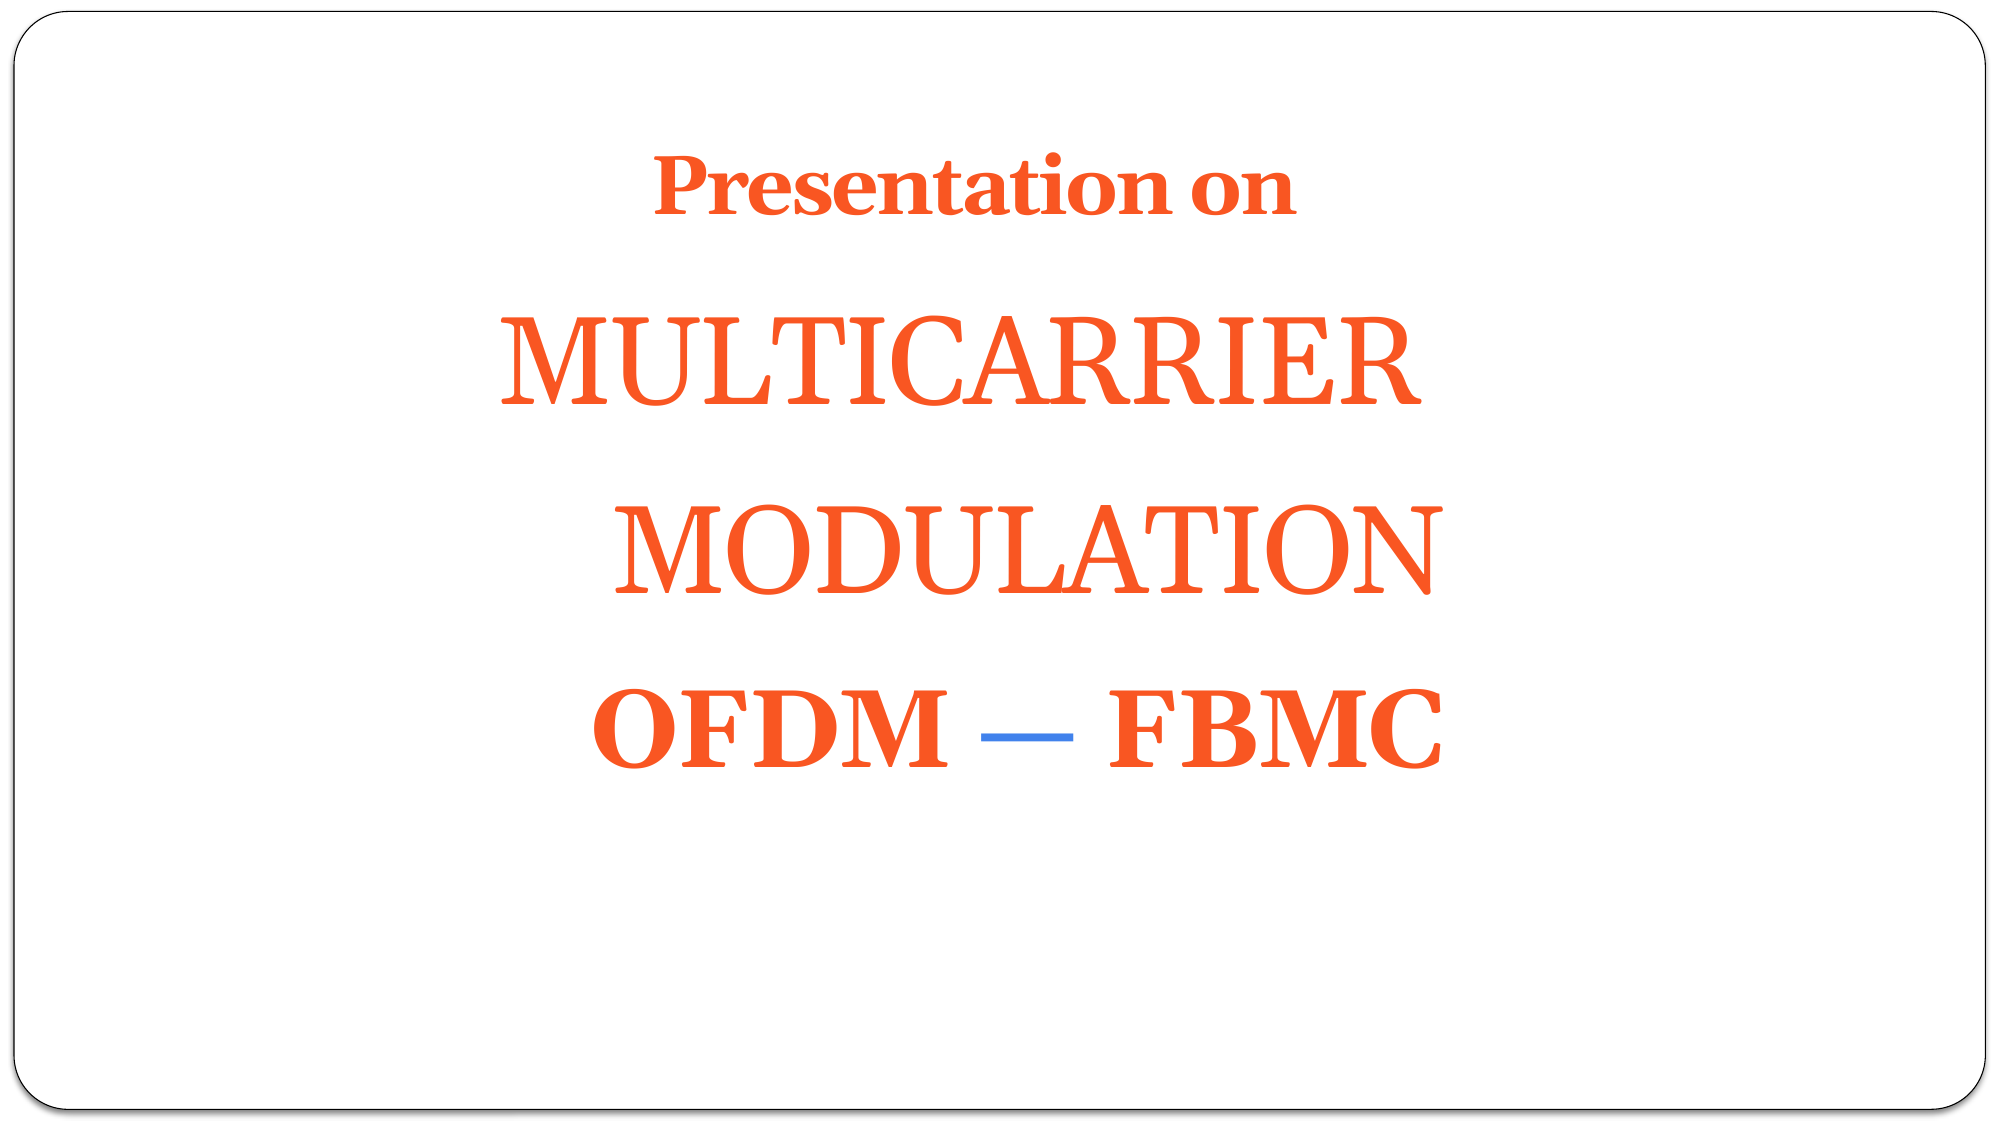

Presentation on
MULTICARRIER
MODULATION
OFDM — FBMC